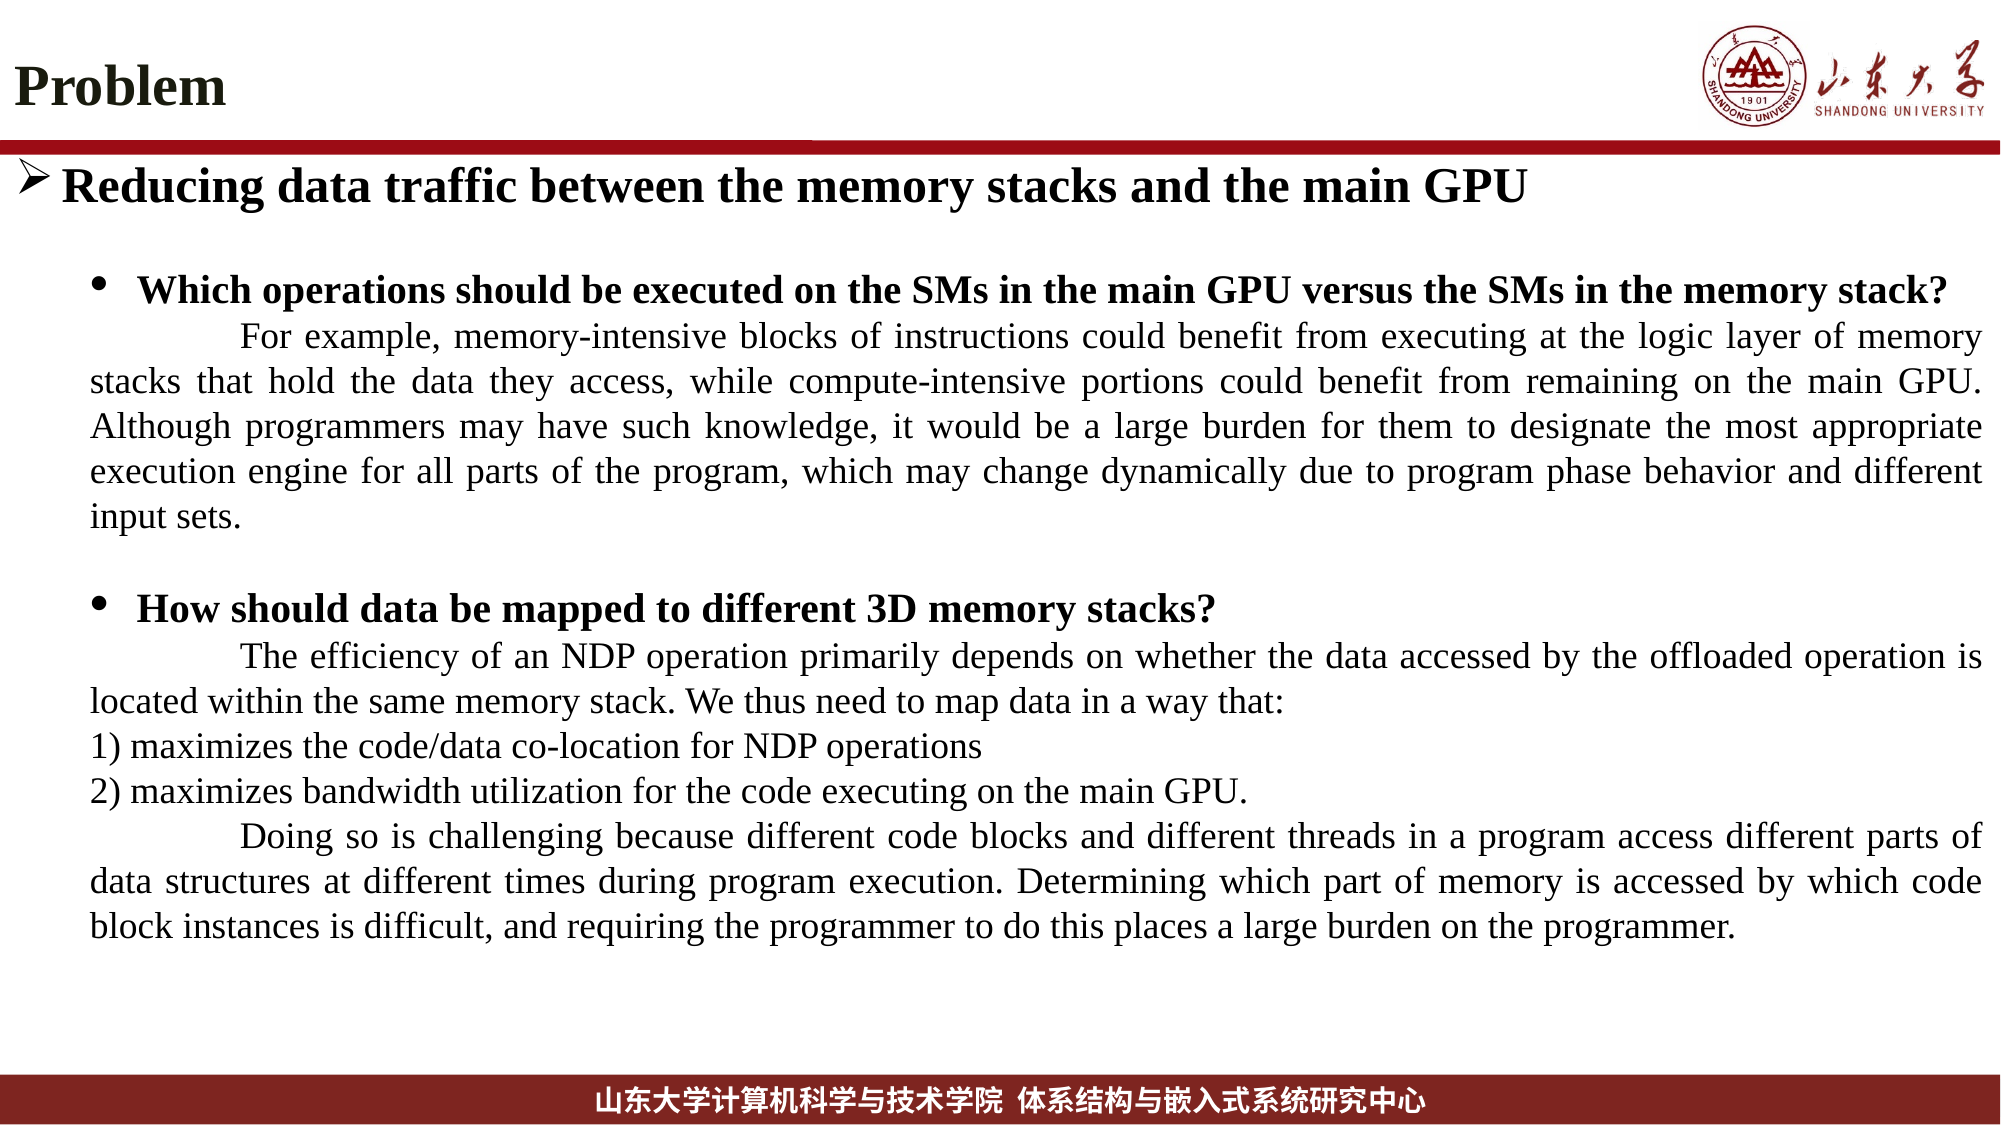

# Problem
Reducing data traffic between the memory stacks and the main GPU

Which operations should be executed on the SMs in the main GPU versus the SMs in the memory stack?
	For example, memory-intensive blocks of instructions could benefit from executing at the logic layer of memory stacks that hold the data they access, while compute-intensive portions could benefit from remaining on the main GPU. Although programmers may have such knowledge, it would be a large burden for them to designate the most appropriate execution engine for all parts of the program, which may change dynamically due to program phase behavior and different input sets.

How should data be mapped to different 3D memory stacks?
	The efficiency of an NDP operation primarily depends on whether the data accessed by the offloaded operation is located within the same memory stack. We thus need to map data in a way that:
1) maximizes the code/data co-location for NDP operations
2) maximizes bandwidth utilization for the code executing on the main GPU.
	Doing so is challenging because different code blocks and different threads in a program access different parts of data structures at different times during program execution. Determining which part of memory is accessed by which code block instances is difficult, and requiring the programmer to do this places a large burden on the programmer.